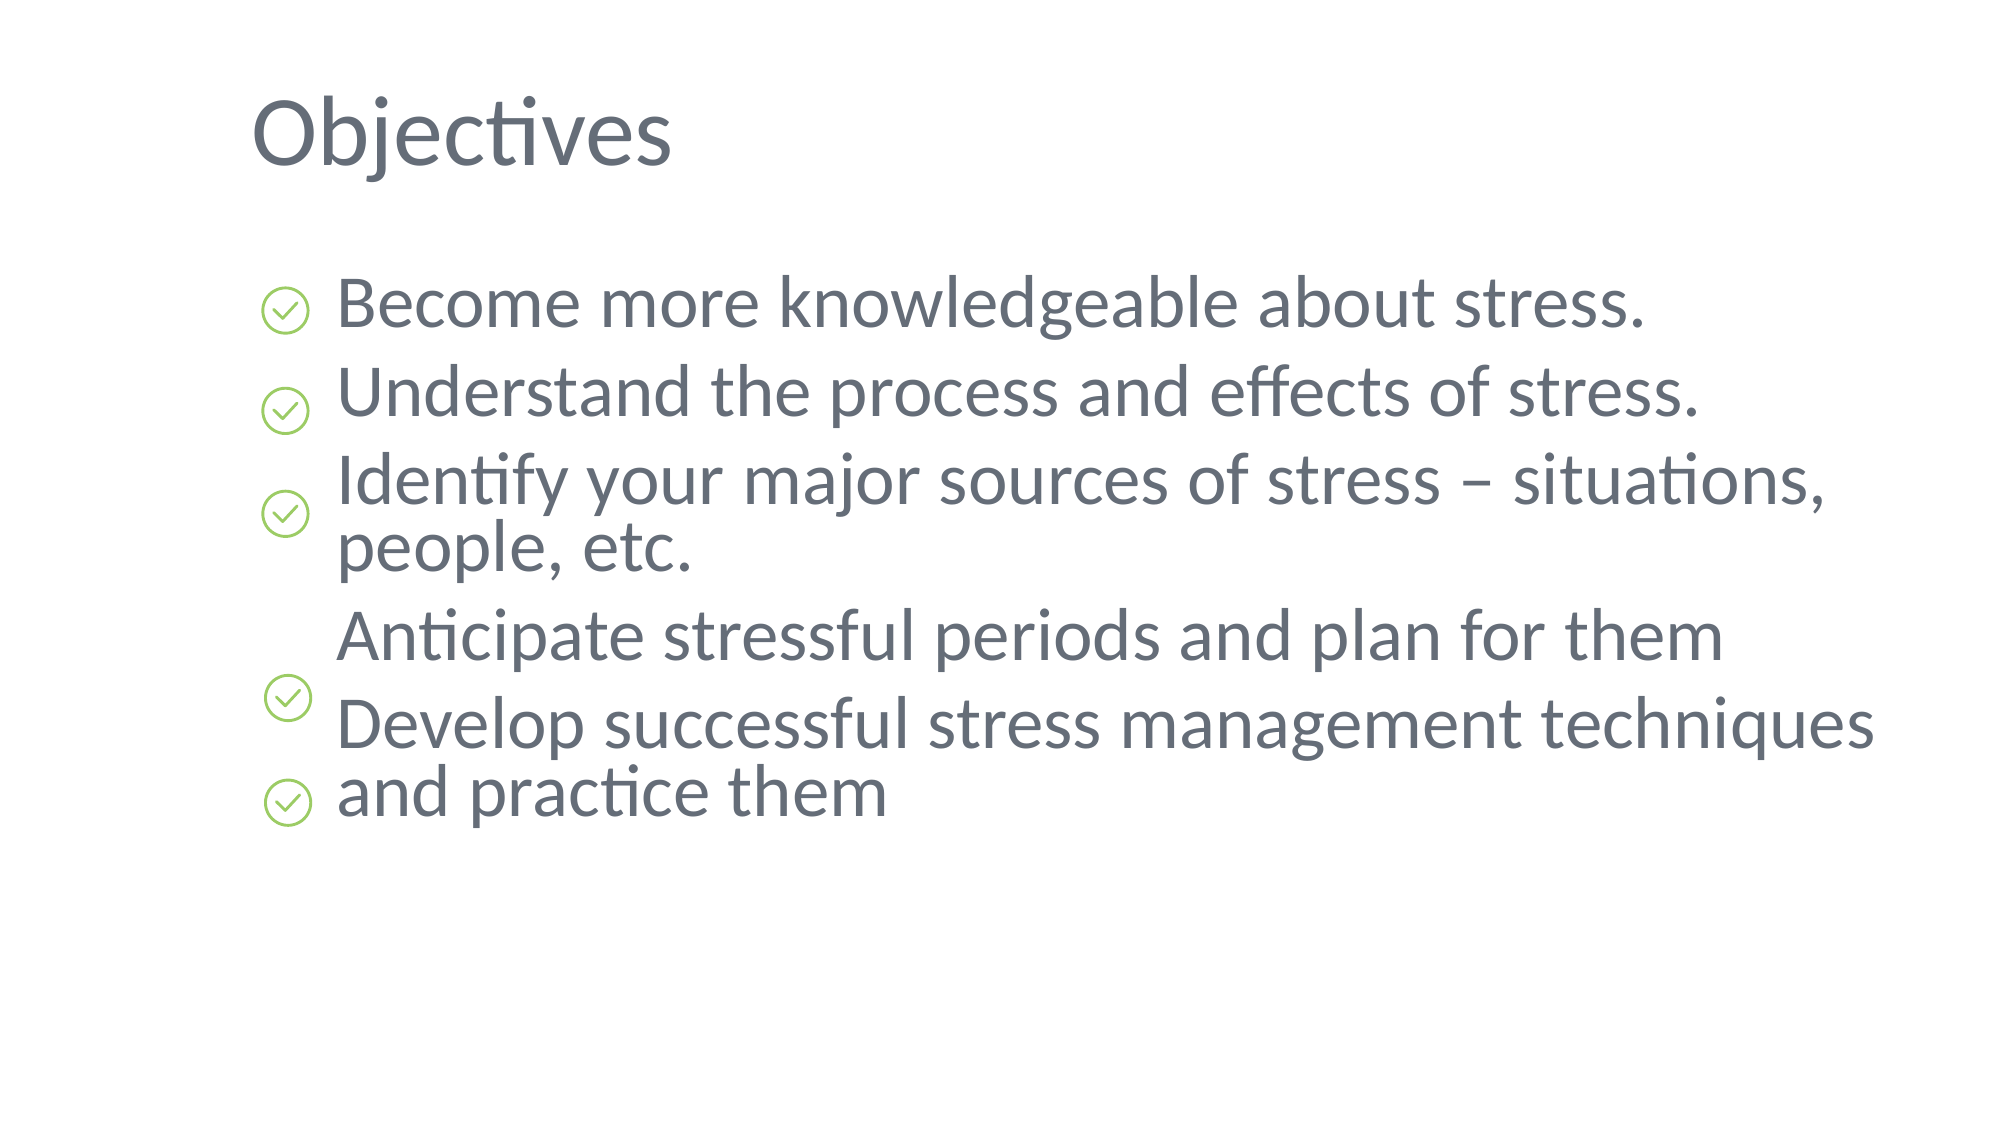

# Objectives
Become more knowledgeable about stress.
Understand the process and effects of stress.
Identify your major sources of stress – situations, people, etc.
Anticipate stressful periods and plan for them
Develop successful stress management techniques and practice them